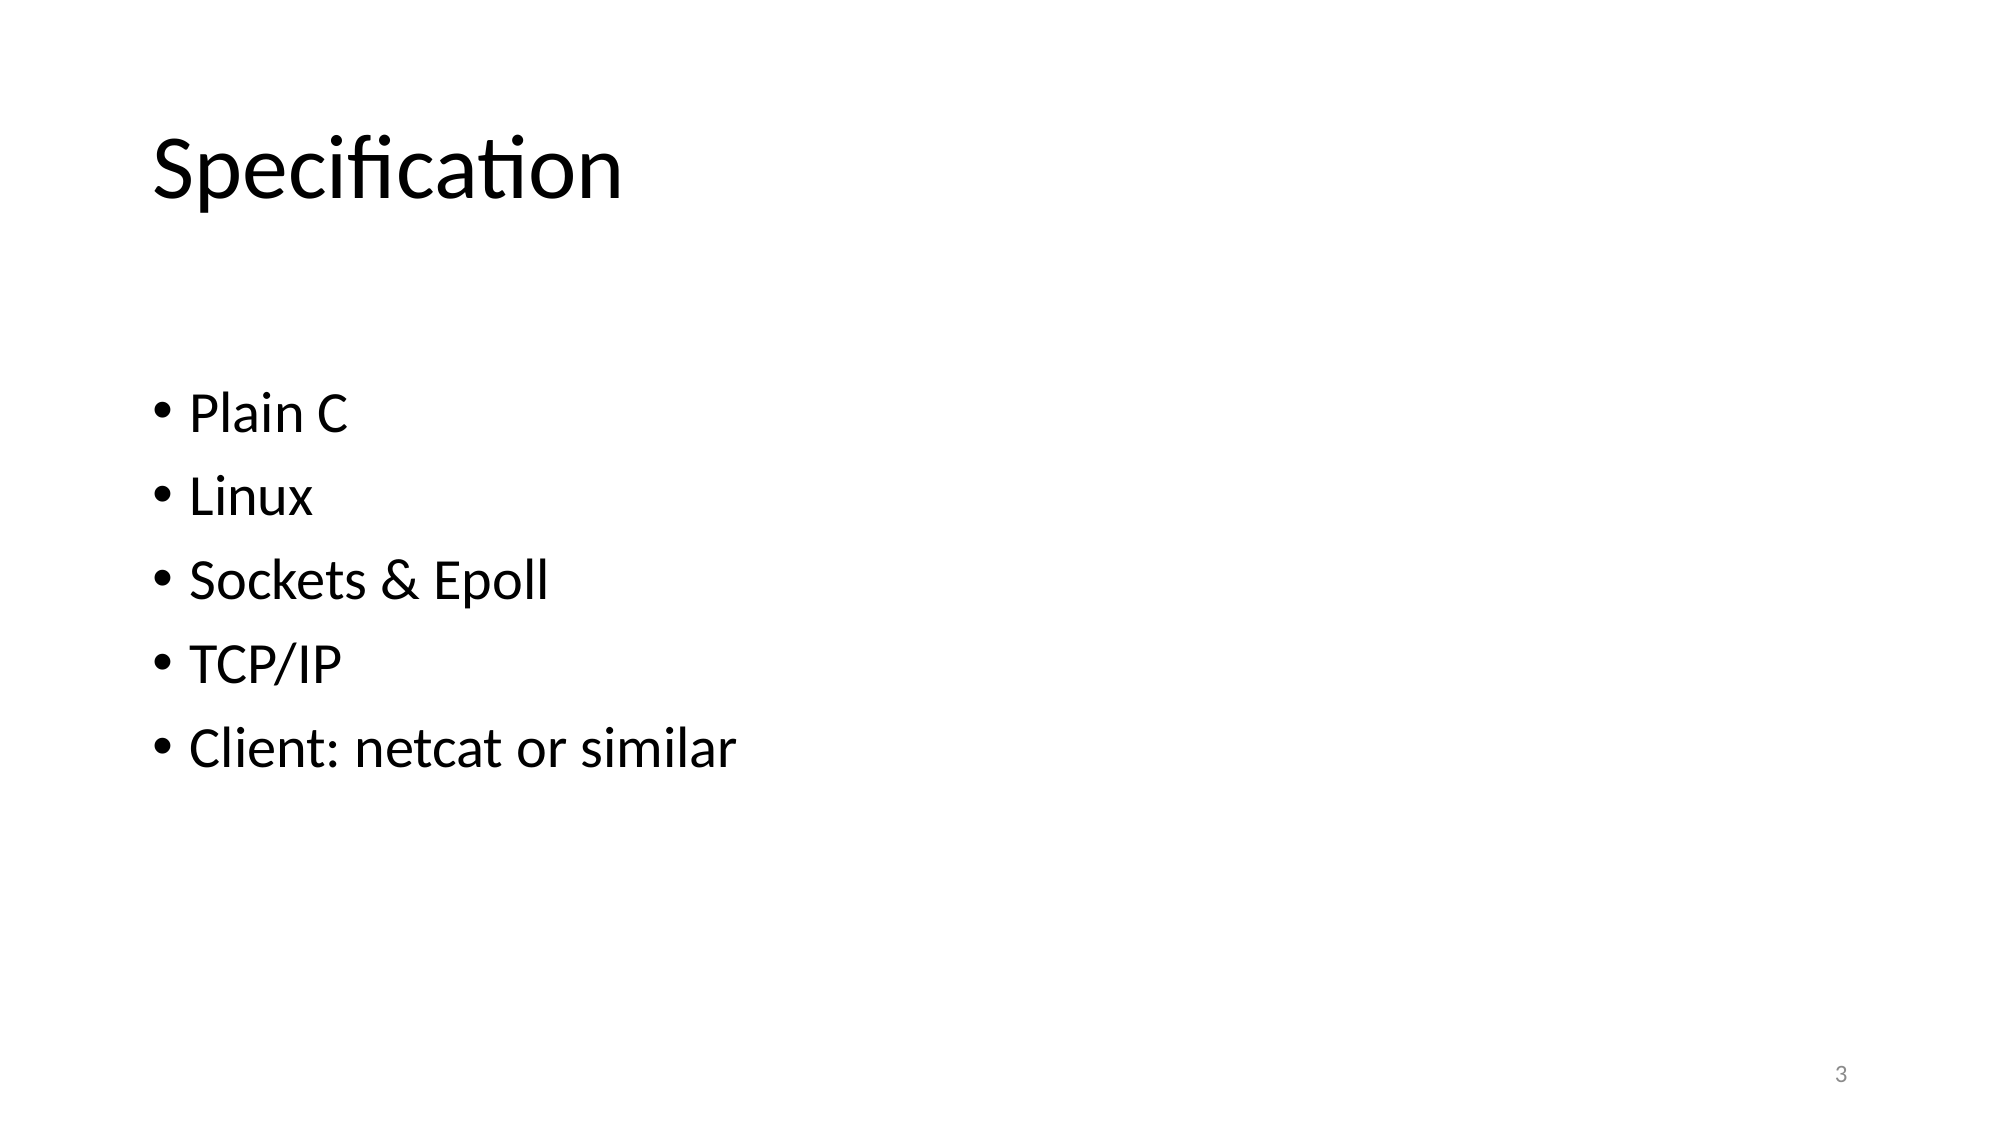

Specification
Plain C
Linux
Sockets & Epoll
TCP/IP
Client: netcat or similar
3